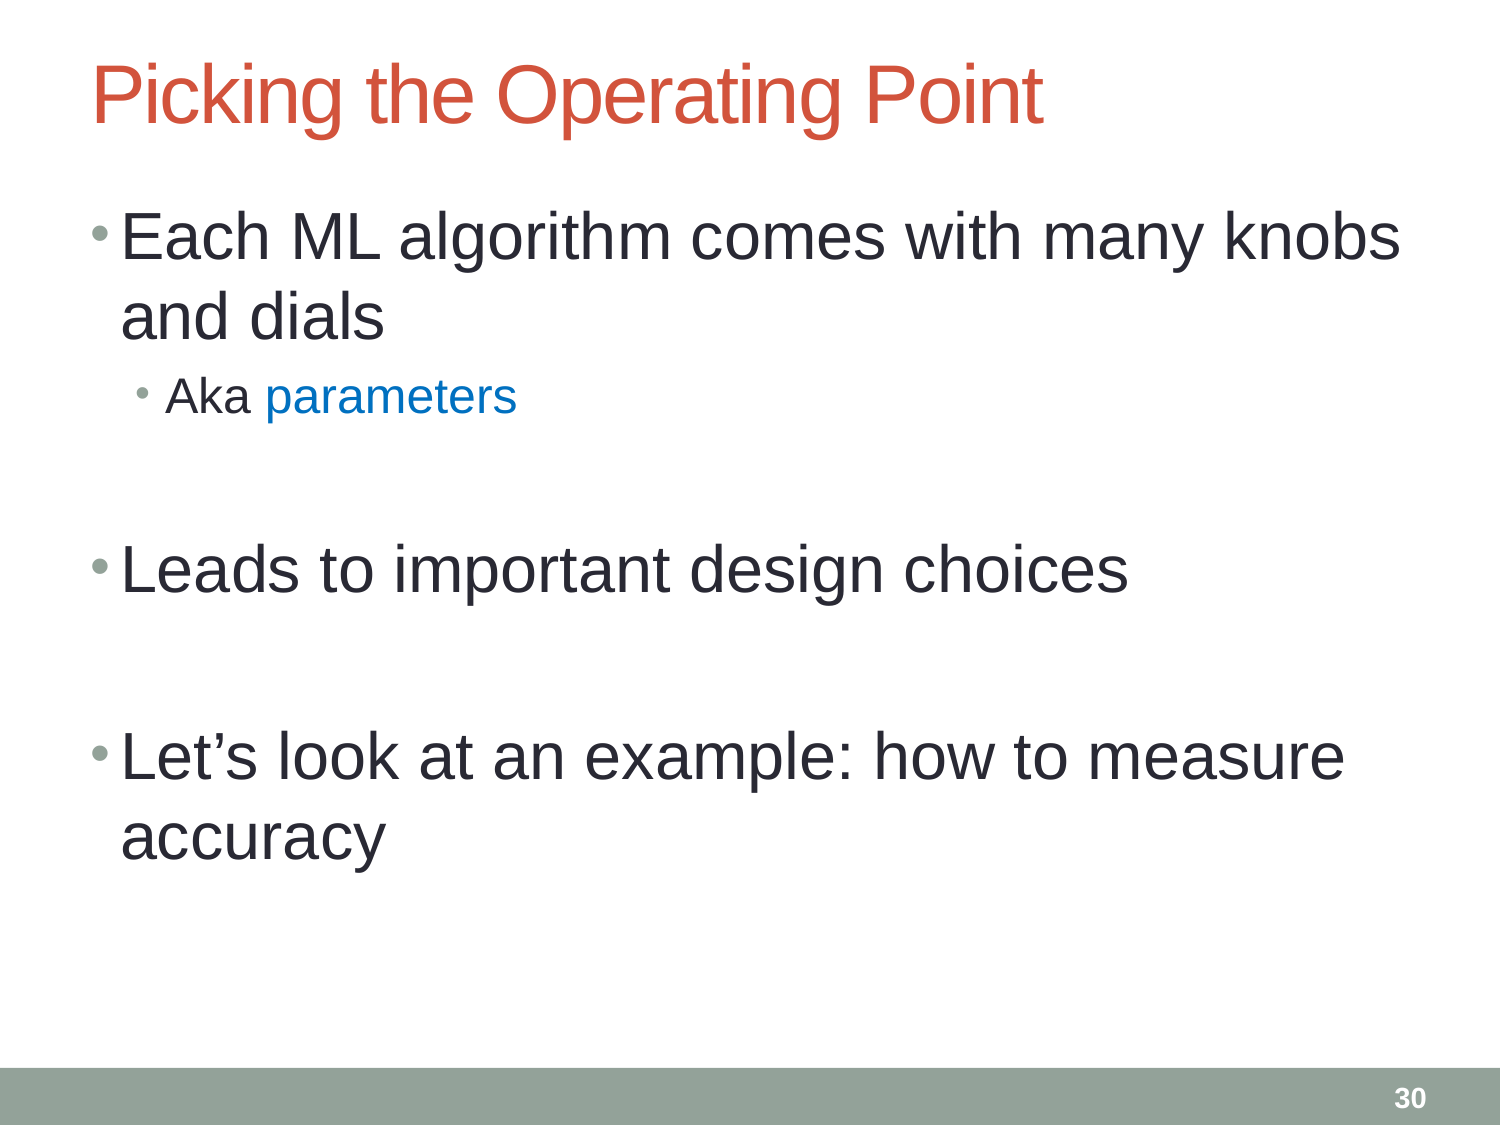

# Picking the Operating Point
Each ML algorithm comes with many knobs and dials
Aka parameters

Leads to important design choices

Let’s look at an example: how to measure accuracy

30